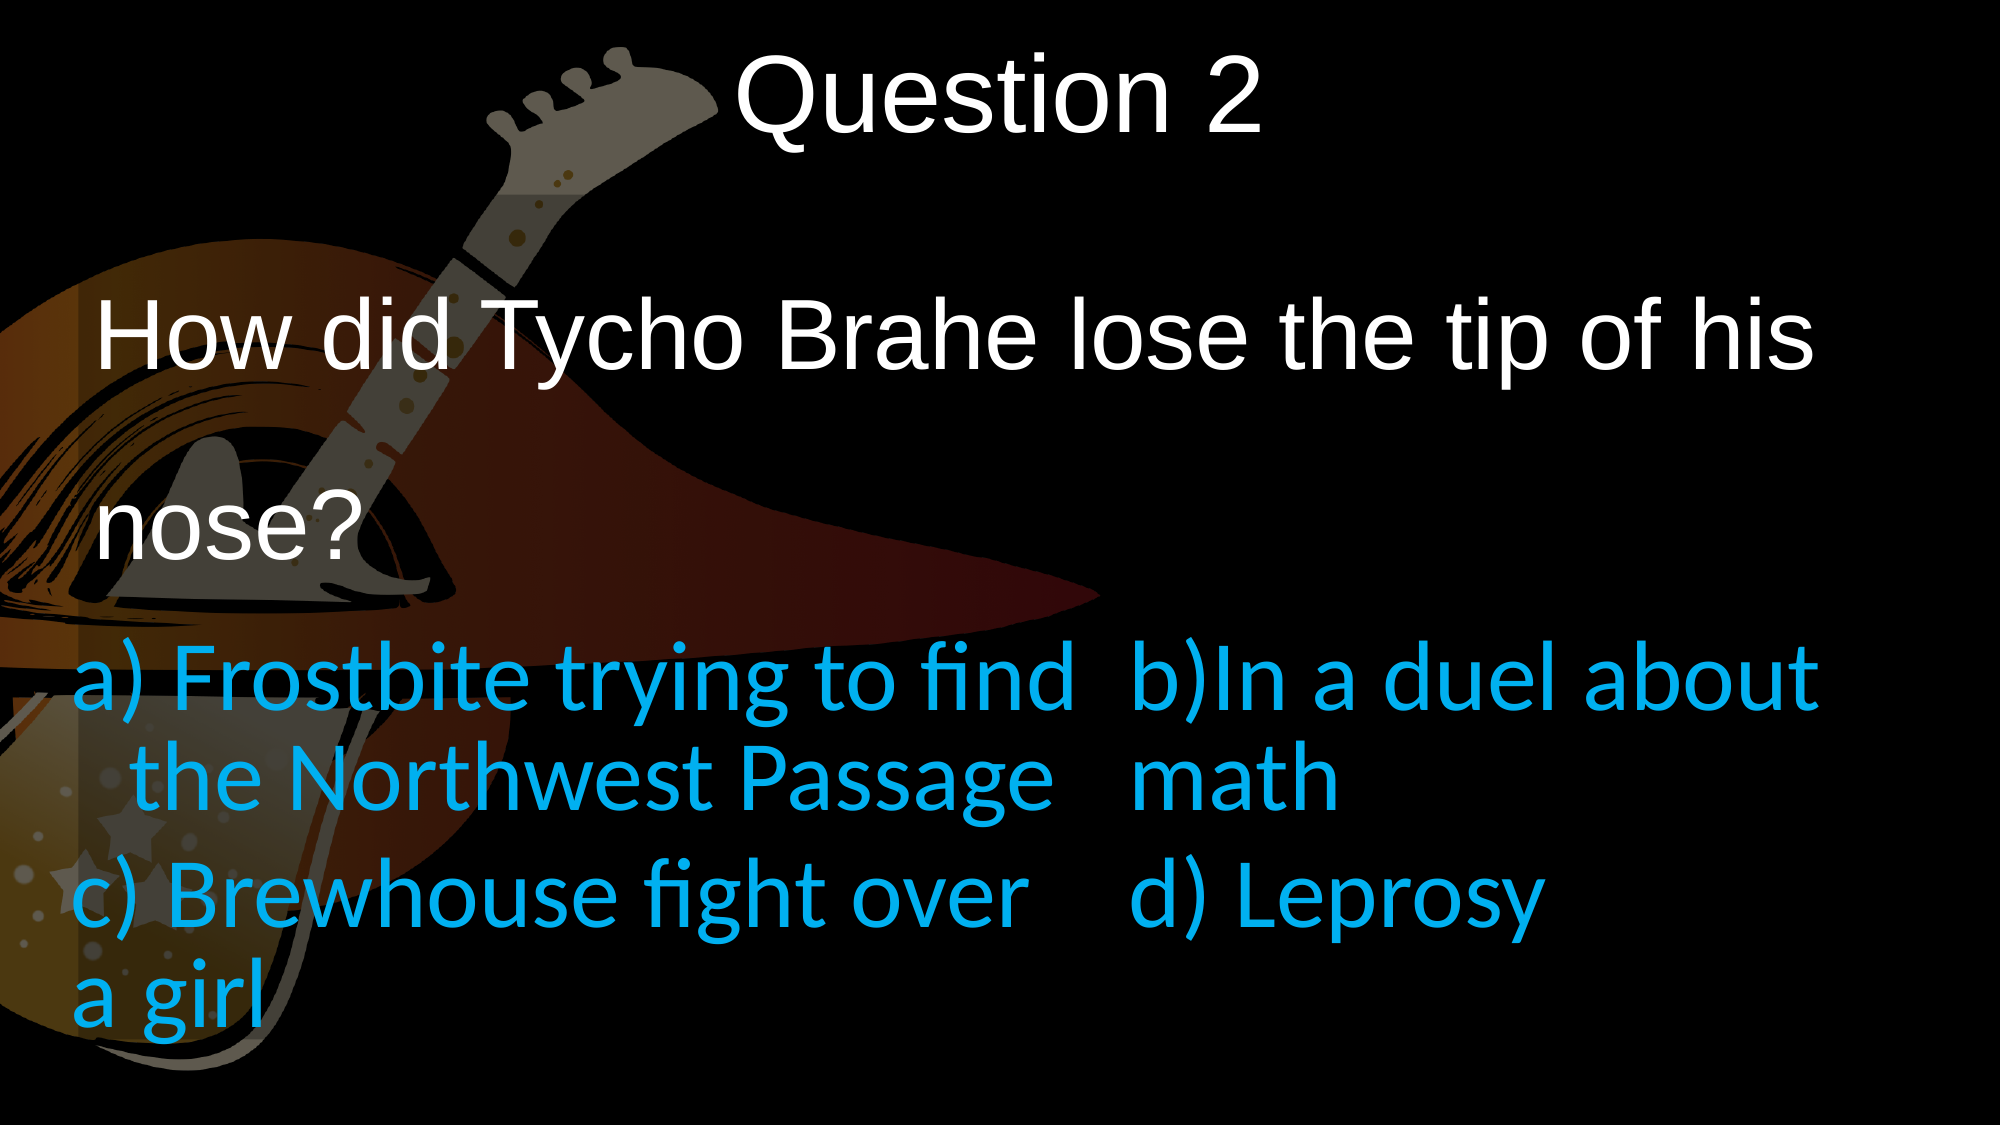

Question 2
How did Tycho Brahe lose the tip of his nose?

| Frostbite trying to find the Northwest Passage | b)In a duel about math |
| --- | --- |
| c) Brewhouse fight over a girl | d) Leprosy |